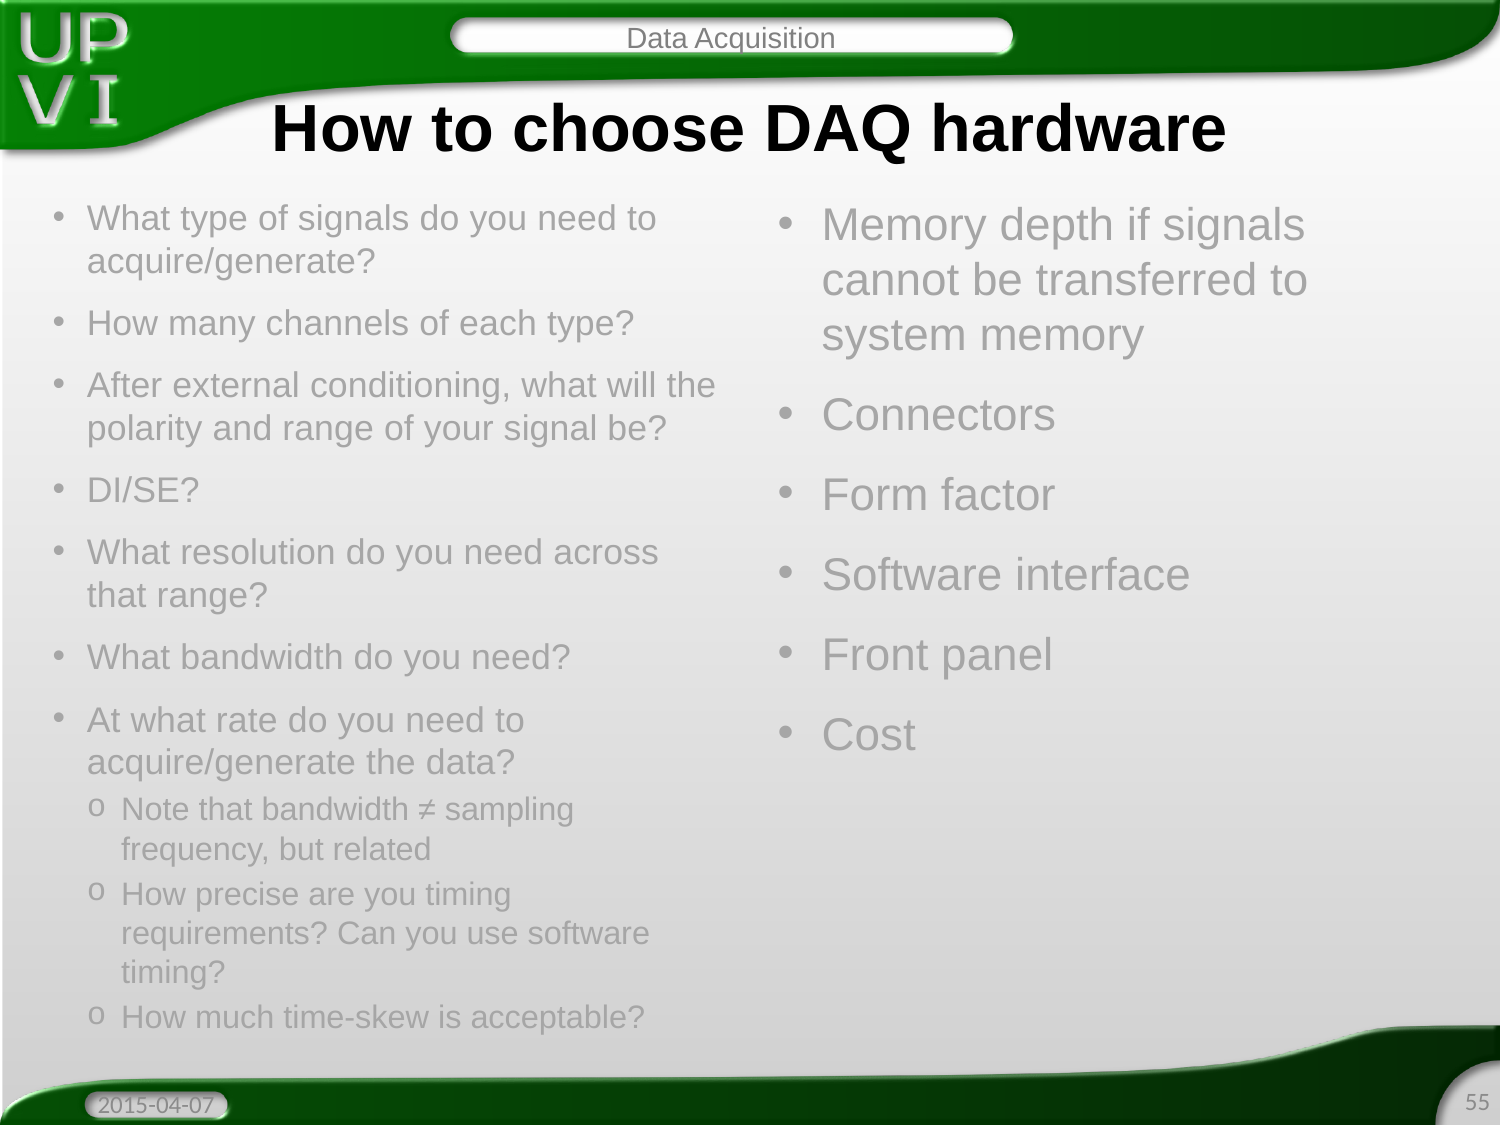

Data Acquisition
# How to choose DAQ hardware
What type of signals do you need to acquire/generate?
How many channels of each type?
After external conditioning, what will the polarity and range of your signal be?
DI/SE?
What resolution do you need across that range?
What bandwidth do you need?
At what rate do you need to acquire/generate the data?
Note that bandwidth ≠ sampling frequency, but related
How precise are you timing requirements? Can you use software timing?
How much time-skew is acceptable?

Memory depth if signals cannot be transferred to system memory
Connectors
Form factor
Software interface
Front panel
Cost

55
2015-04-07